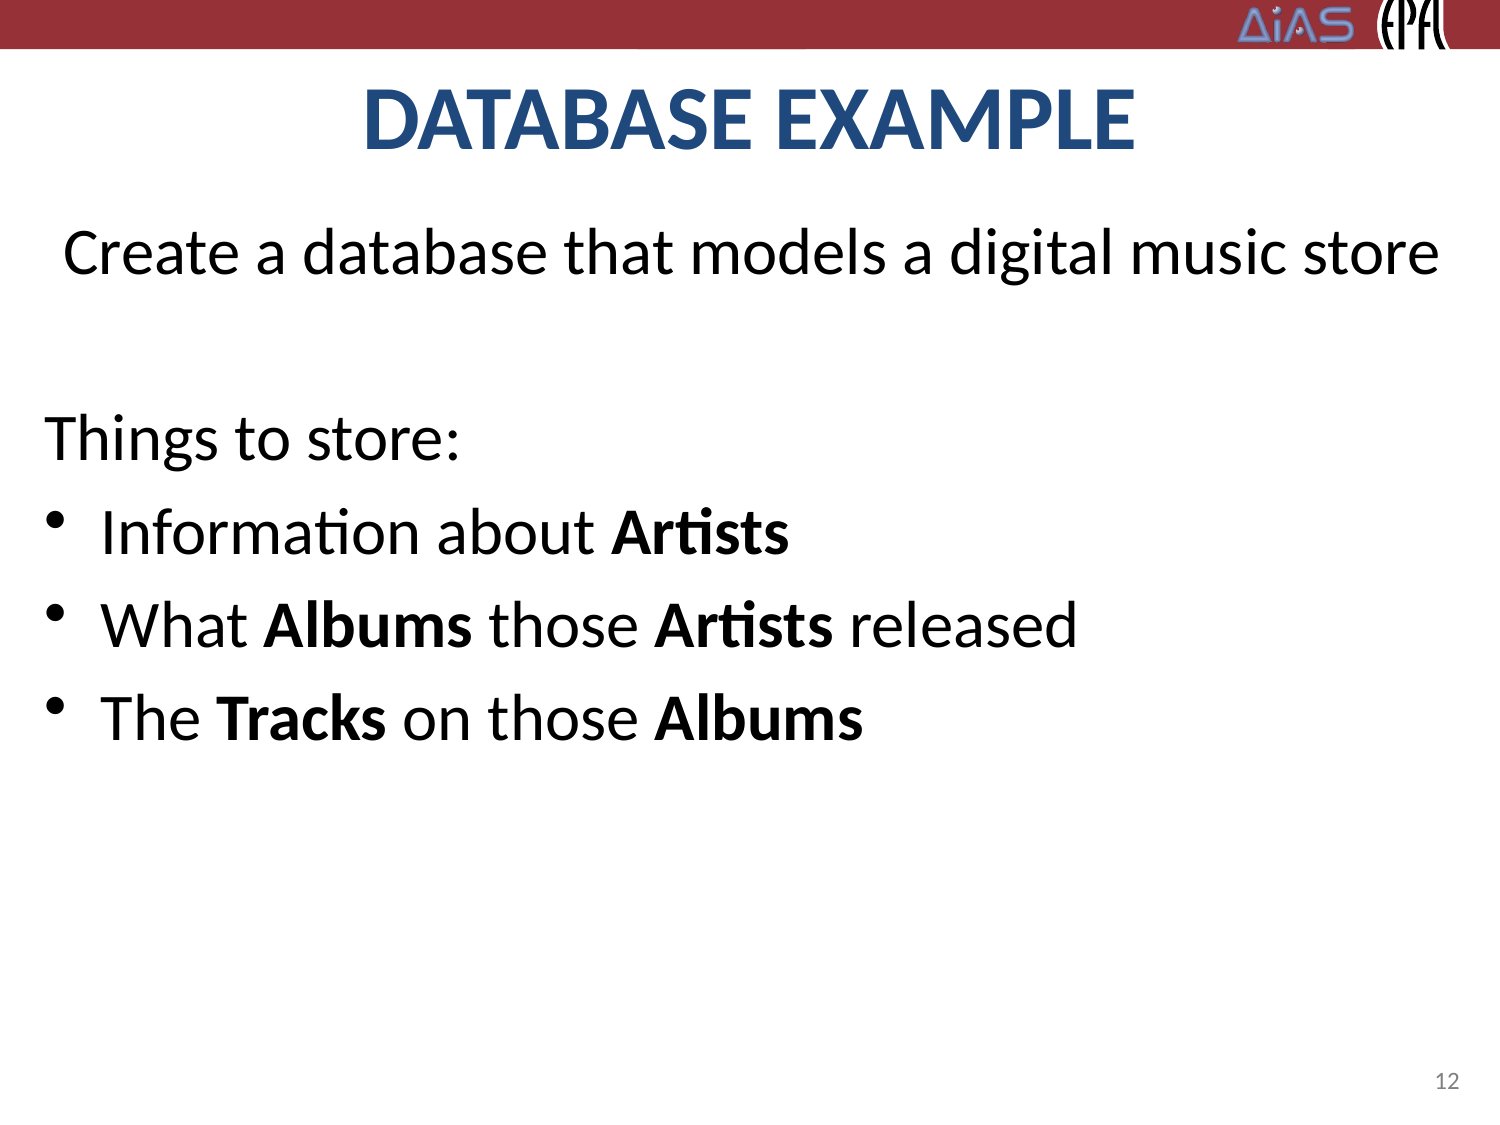

# DATABASE EXAMPLE
Create a database that models a digital music store

Things to store:
Information about Artists
What Albums those Artists released
The Tracks on those Albums
12